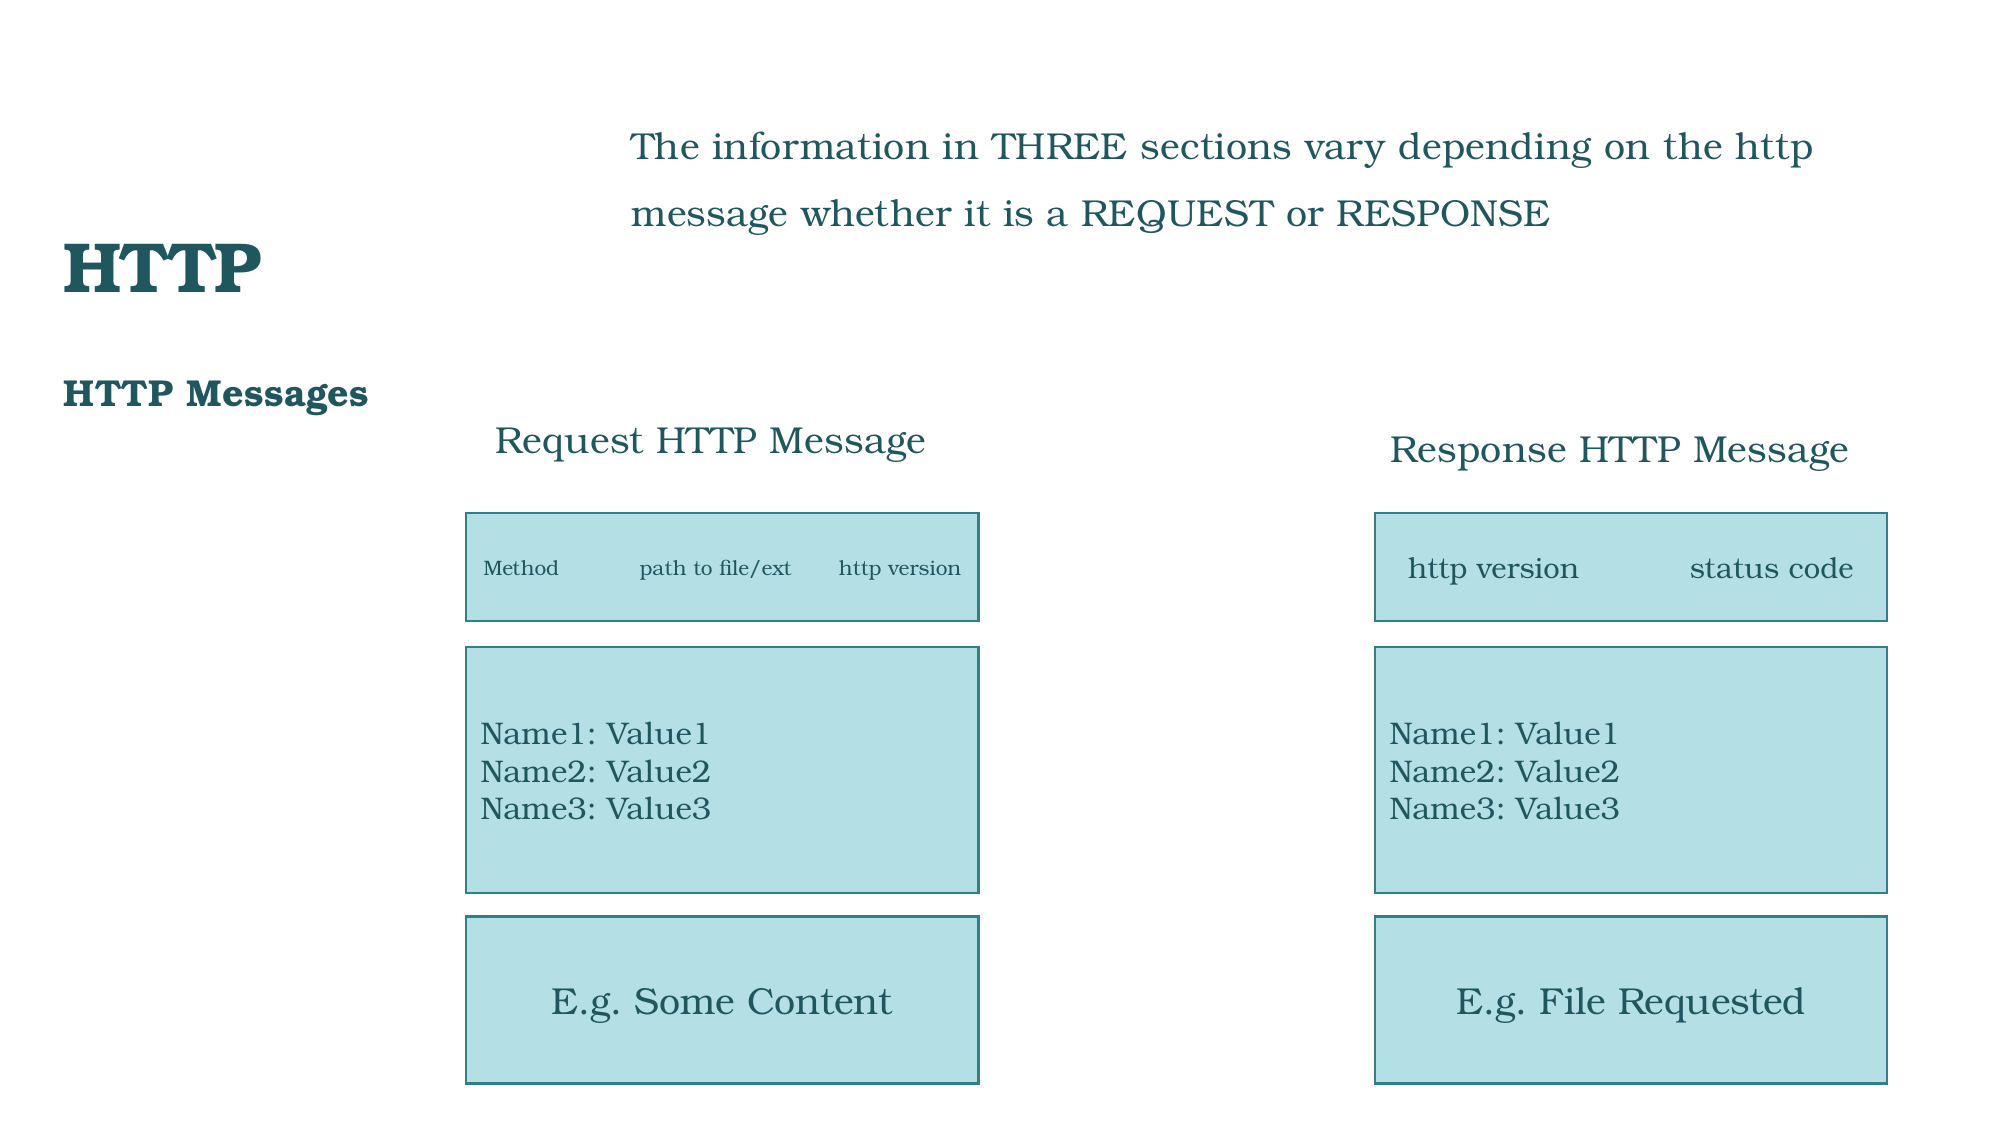

# HTTP
The information in THREE sections vary depending on the http message whether it is a REQUEST or RESPONSE
HTTP Messages
Request HTTP Message
Response HTTP Message
Method            path to file/ext       http version
http version            status code
Name1: Value1
Name2: Value2
Name3: Value3
Name1: Value1
Name2: Value2
Name3: Value3
E.g. Some Content
E.g. File Requested